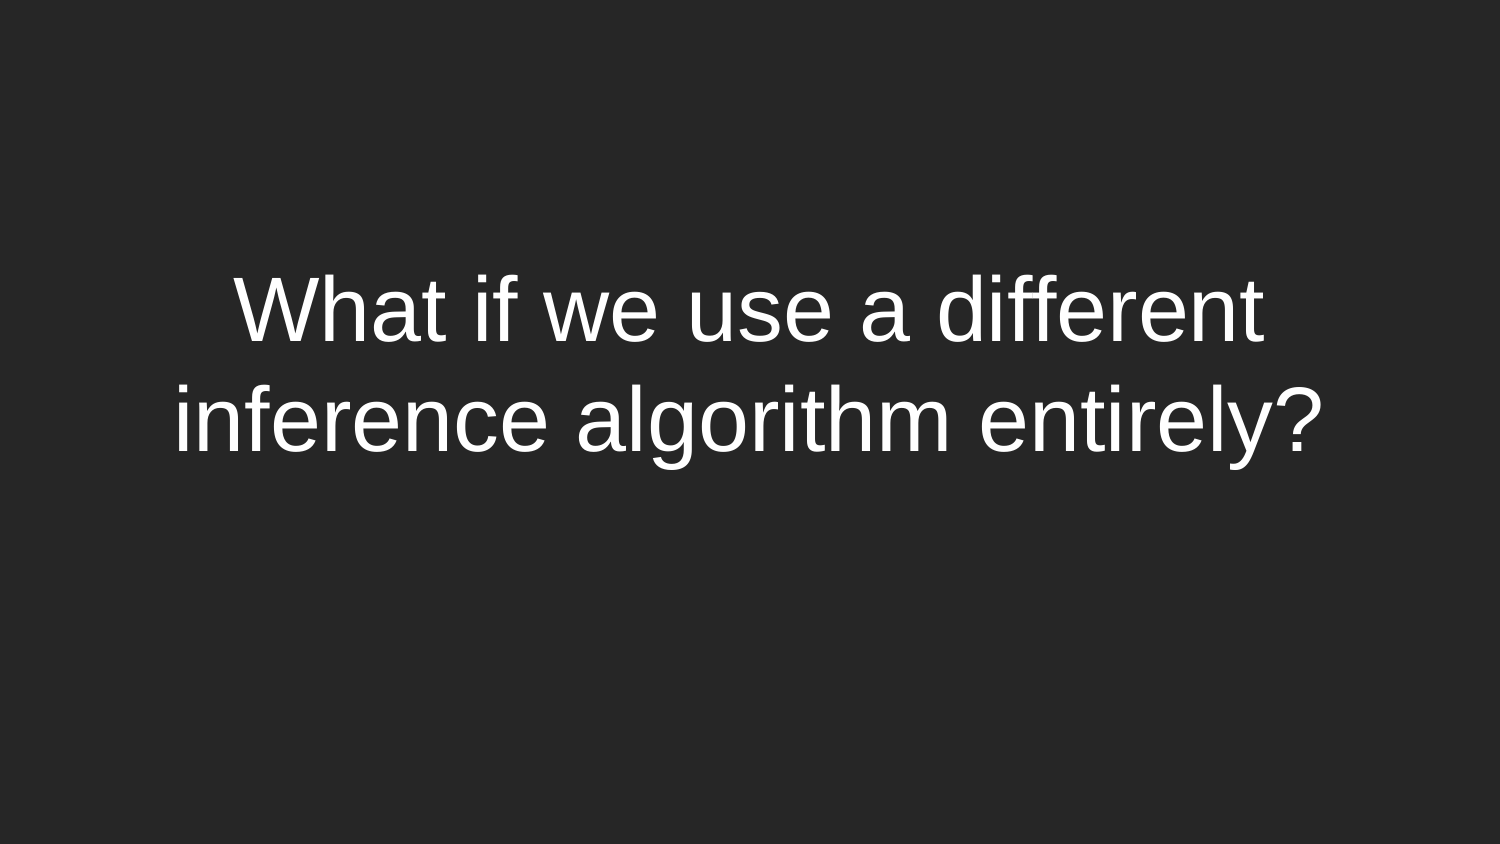

# What if we use a different inference algorithm entirely?